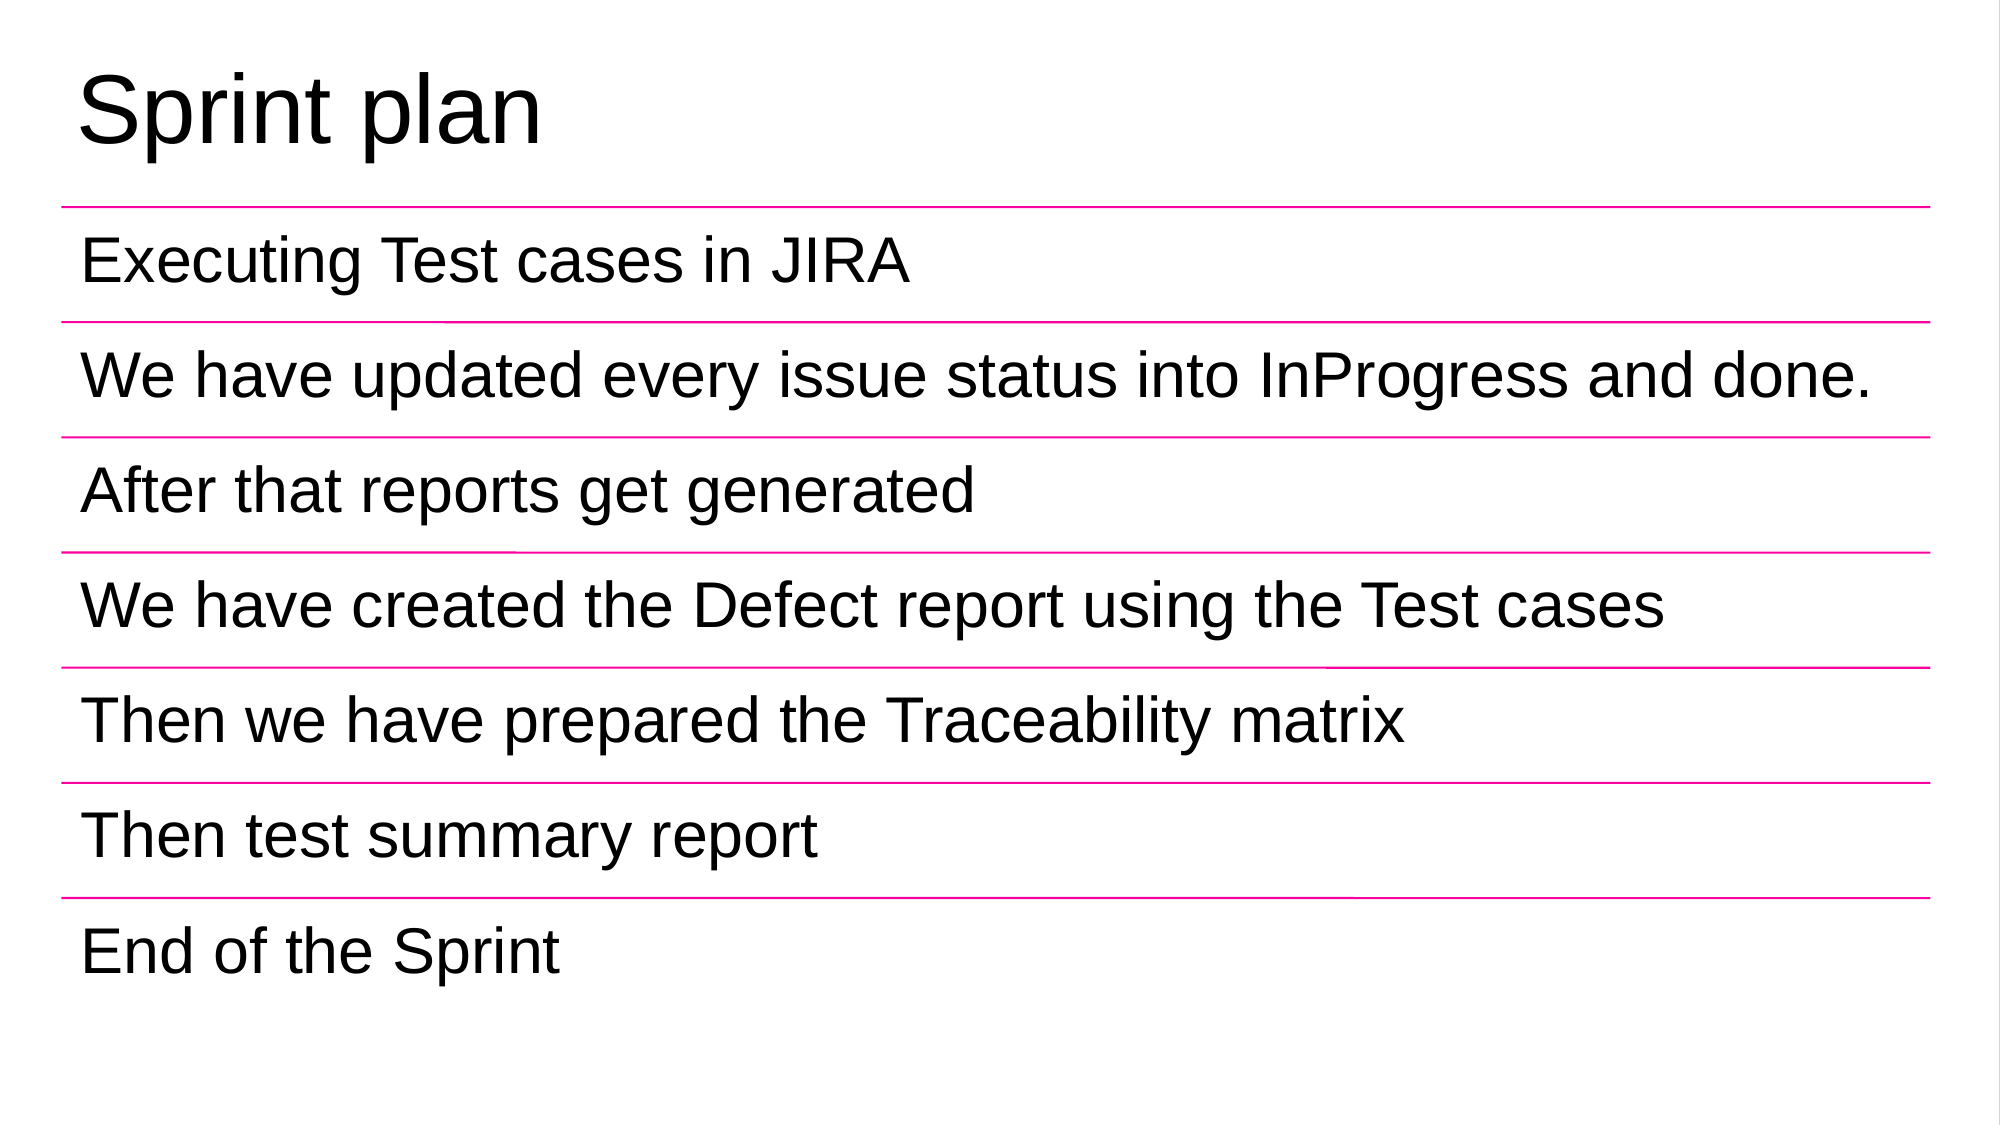

# Sprint plan
Executing Test cases in JIRA
We have updated every issue status into InProgress and done.
After that reports get generated
We have created the Defect report using the Test cases
Then we have prepared the Traceability matrix
Then test summary report
End of the Sprint
3/1/20XX
SAMPLE FOOTER TEXT
6